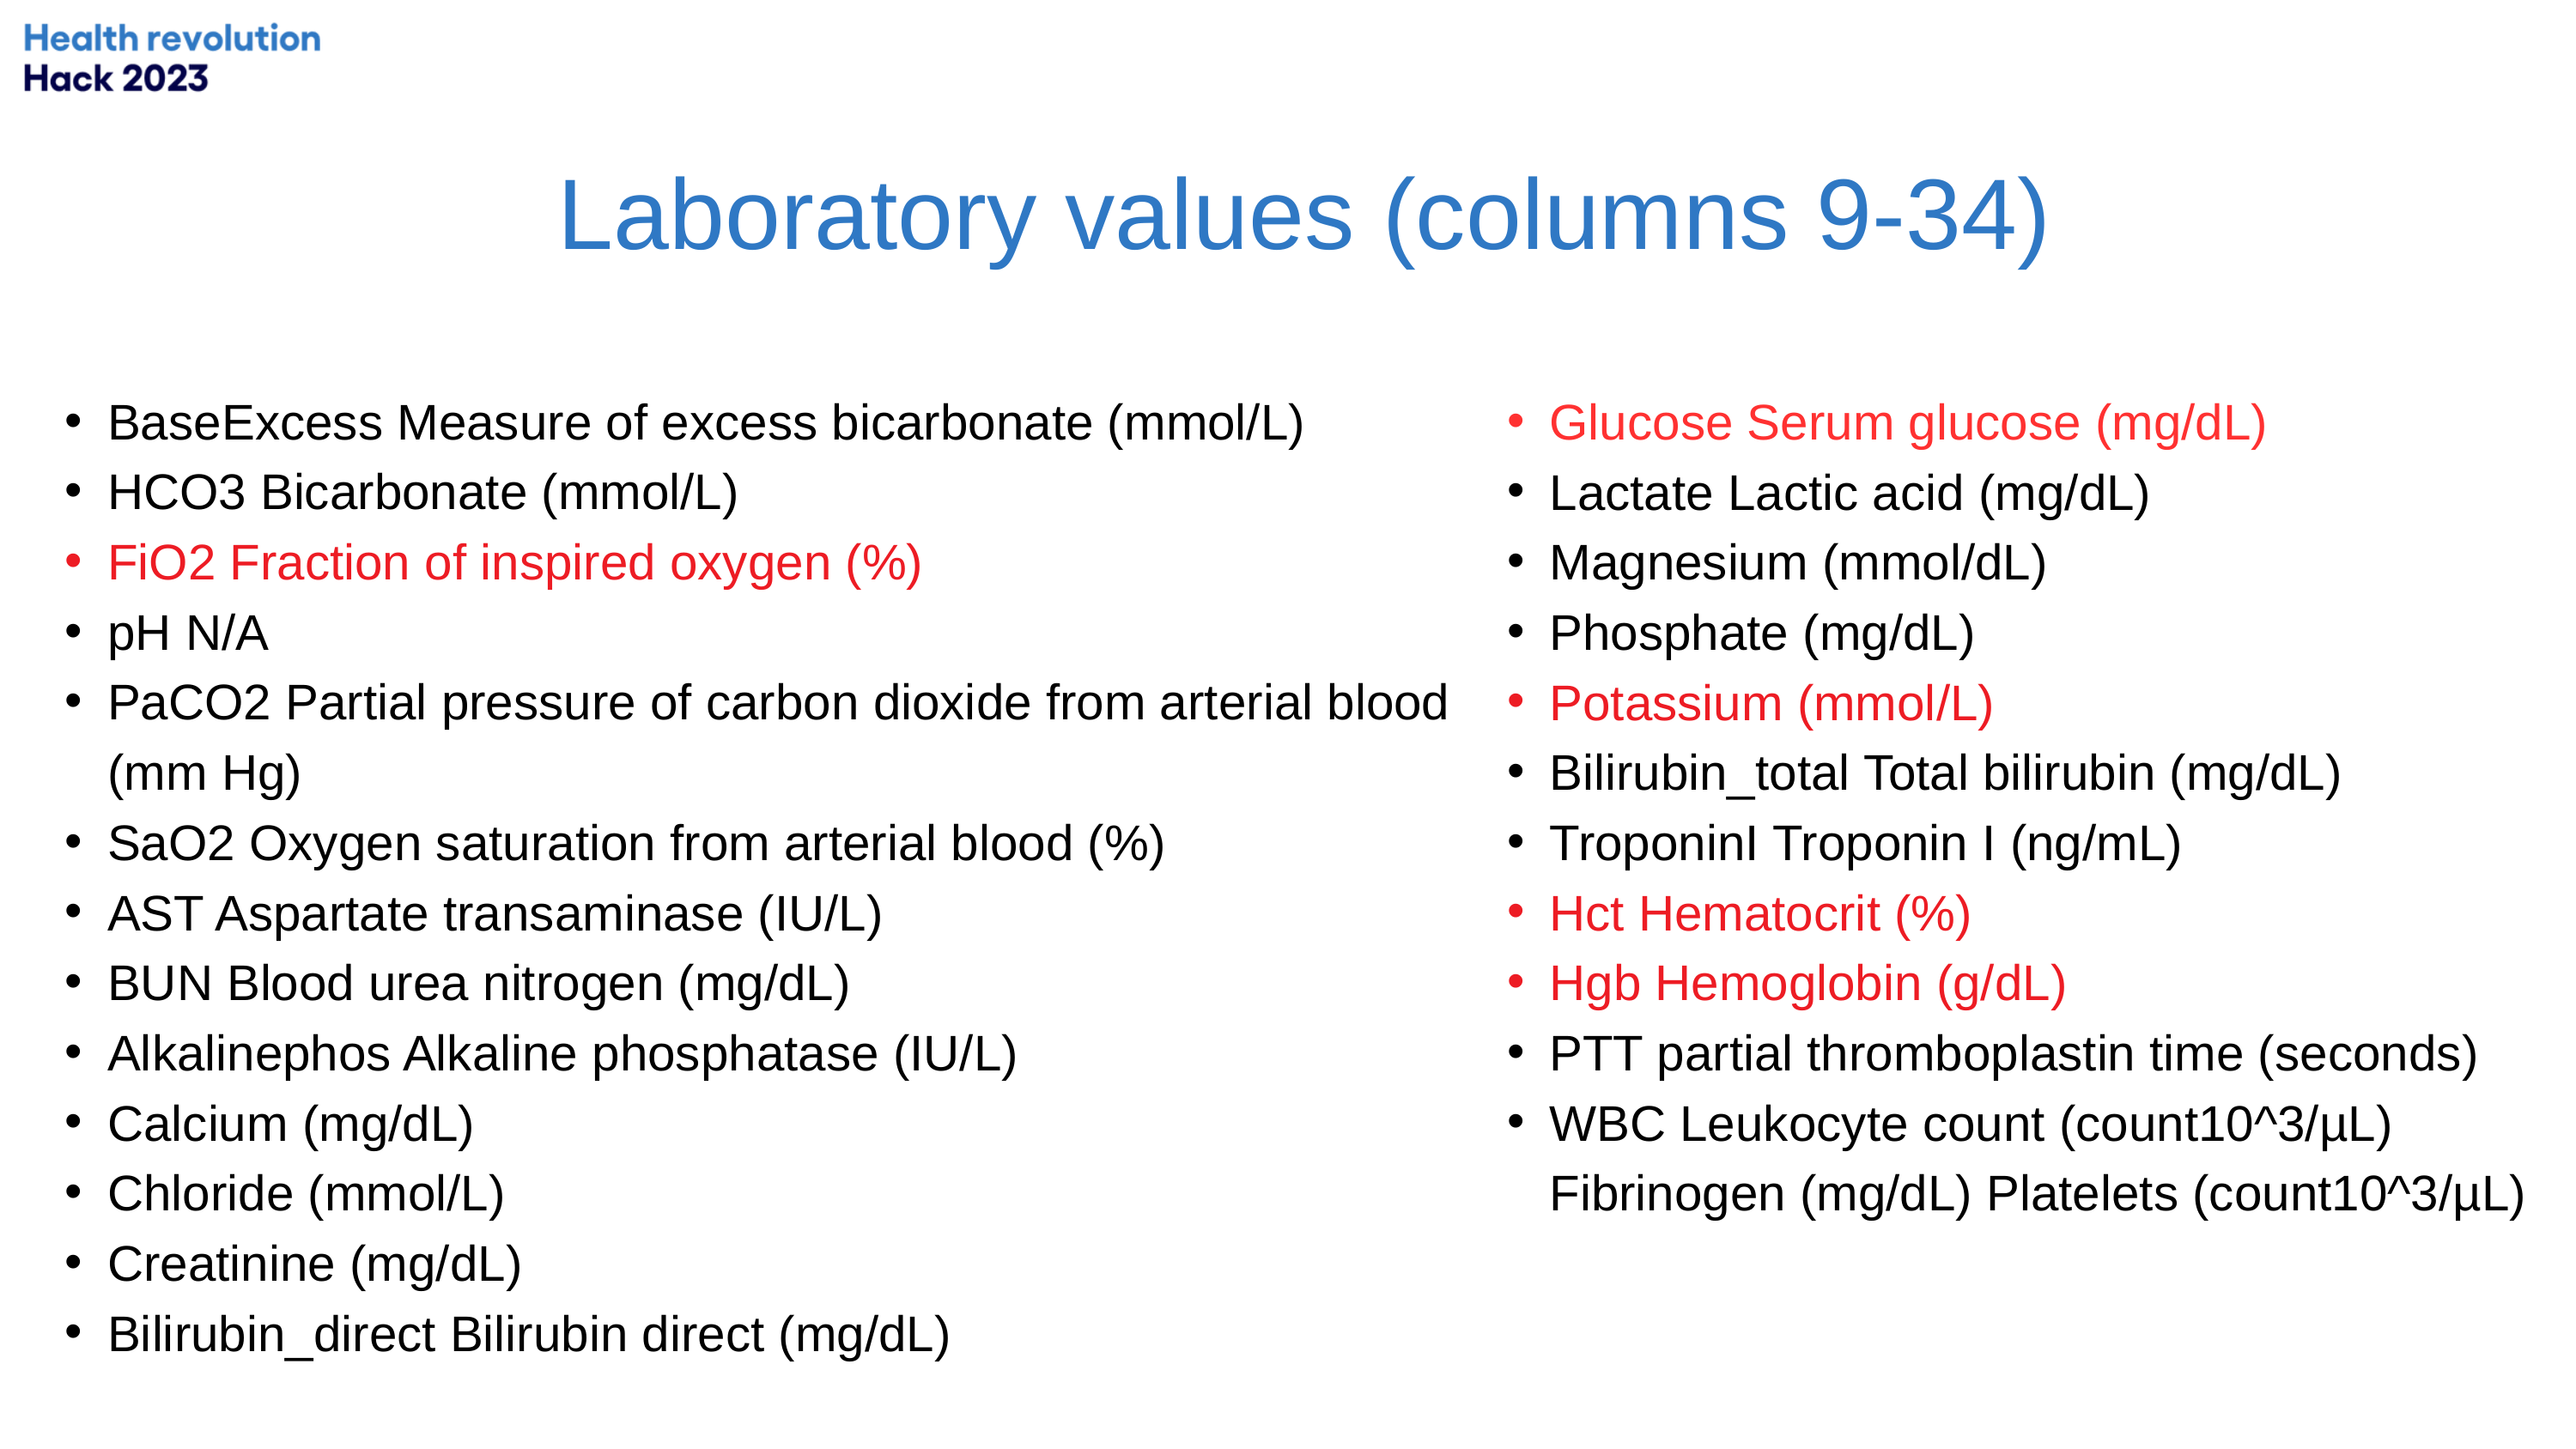

Laboratory values (columns 9-34)
BaseExcess Measure of excess bicarbonate (mmol/L)
HCO3 Bicarbonate (mmol/L)
FiO2 Fraction of inspired oxygen (%)
pH N/A
PaCO2 Partial pressure of carbon dioxide from arterial blood (mm Hg)
SaO2 Oxygen saturation from arterial blood (%)
AST Aspartate transaminase (IU/L)
BUN Blood urea nitrogen (mg/dL)
Alkalinephos Alkaline phosphatase (IU/L)
Calcium (mg/dL)
Chloride (mmol/L)
Creatinine (mg/dL)
Bilirubin_direct Bilirubin direct (mg/dL)
Glucose Serum glucose (mg/dL)
Lactate Lactic acid (mg/dL)
Magnesium (mmol/dL)
Phosphate (mg/dL)
Potassium (mmol/L)
Bilirubin_total Total bilirubin (mg/dL)
TroponinI Troponin I (ng/mL)
Hct Hematocrit (%)
Hgb Hemoglobin (g/dL)
PTT partial thromboplastin time (seconds)
WBC Leukocyte count (count10^3/µL) Fibrinogen (mg/dL) Platelets (count10^3/µL)